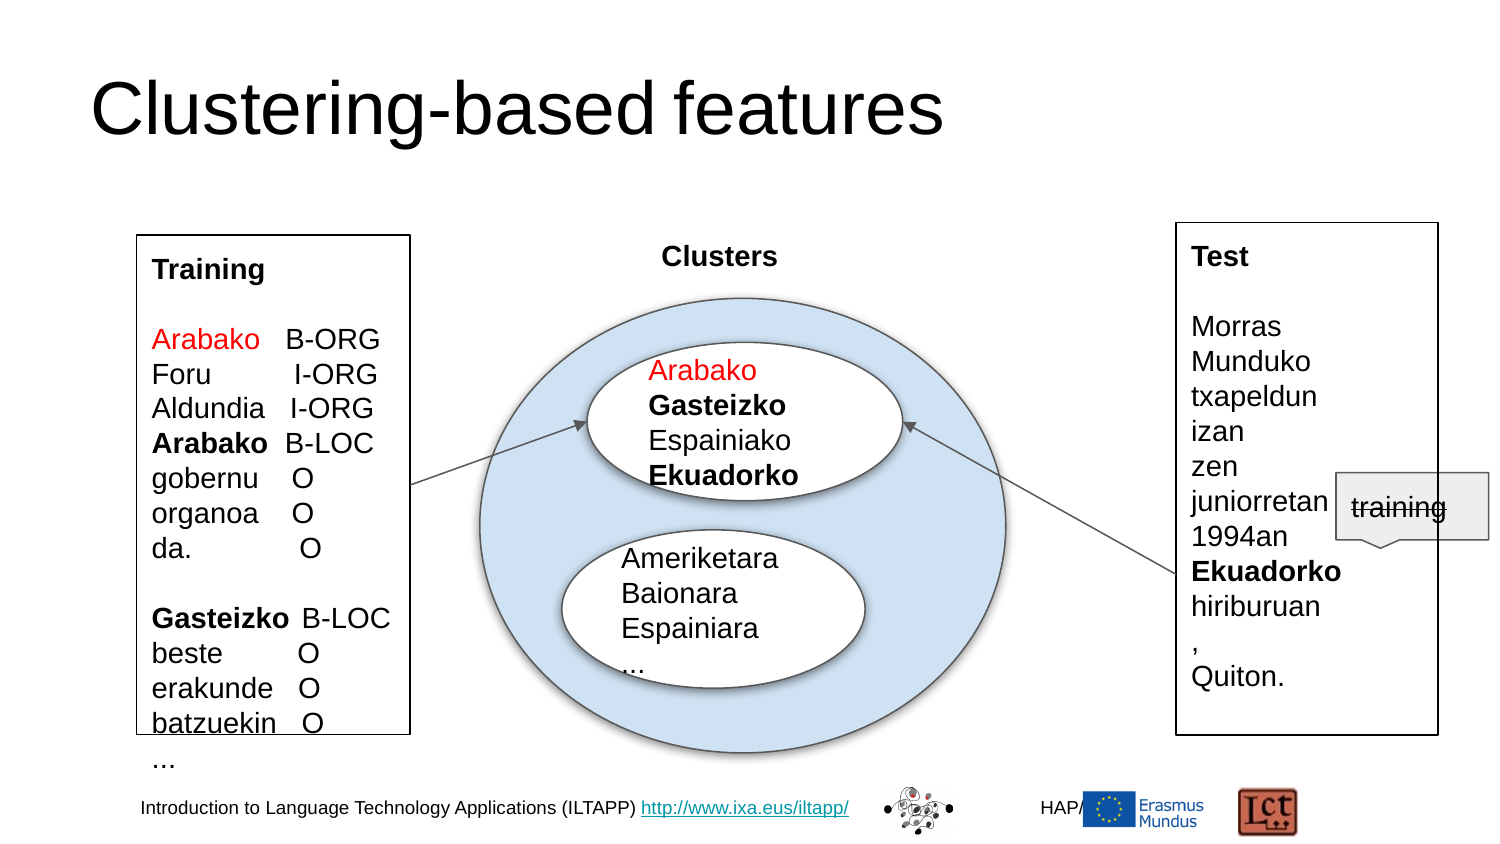

# Clustering-based features
Clusters

Arabako
Gasteizko
Espainiako
Ekuadorko
Ameriketara
Baionara
Espainiara
...
Test

Morras
Munduko
txapeldun
izan
zen
juniorretan
1994an
Ekuadorko
hiriburuan
,
Quiton.
Training

Arabako   B-ORG
Foru          I-ORG
Aldundia   I-ORG
Arabako  B-LOC
gobernu    O
organoa    O
da.             O

Gasteizko	B-LOC
beste         O
erakunde   O
batzuekin   O
...

training